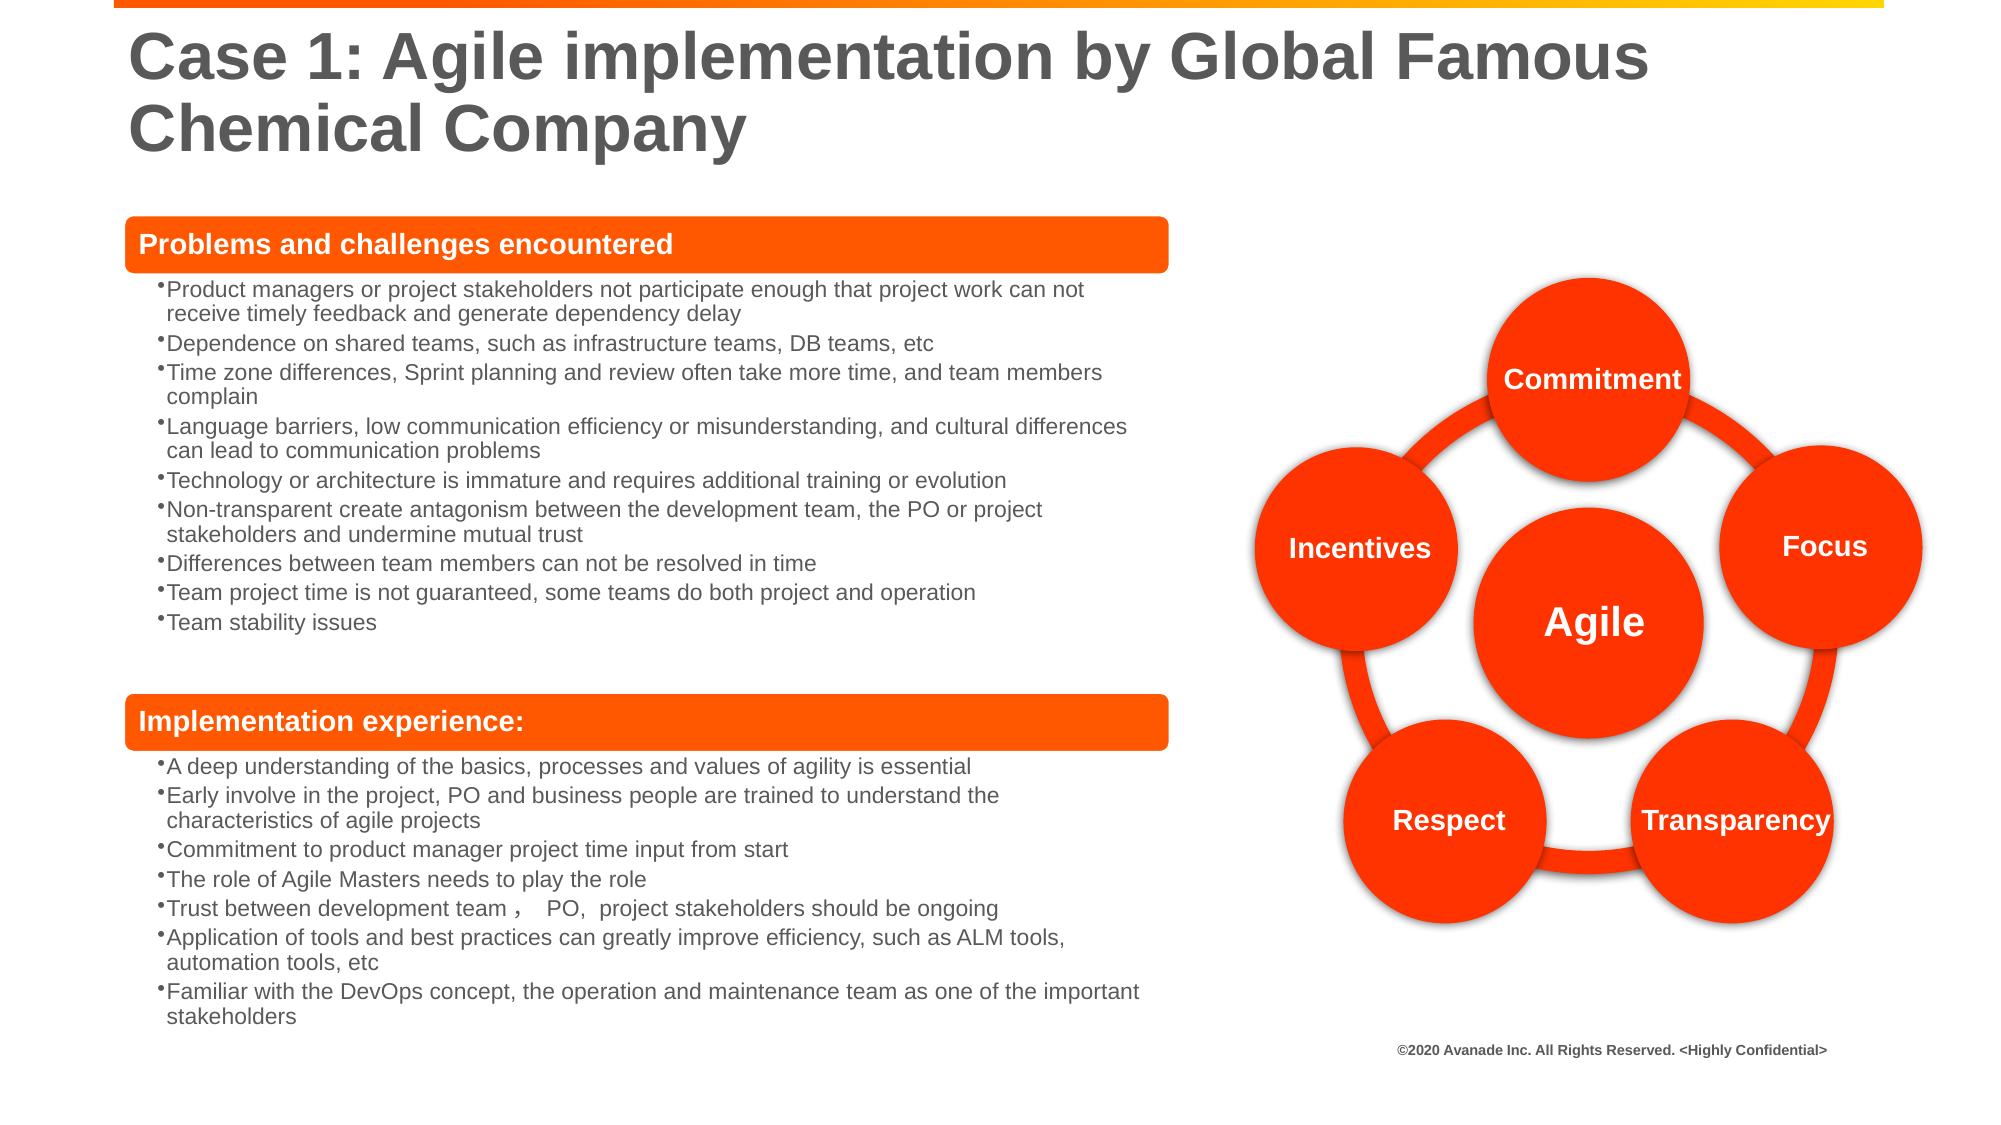

# Case 1: Agile implementation by Global Famous Chemical Company
Problems and challenges encountered
Product managers or project stakeholders not participate enough that project work can not receive timely feedback and generate dependency delay
Dependence on shared teams, such as infrastructure teams, DB teams, etc
Time zone differences, Sprint planning and review often take more time, and team members complain
Language barriers, low communication efficiency or misunderstanding, and cultural differences can lead to communication problems
Technology or architecture is immature and requires additional training or evolution
Non-transparent create antagonism between the development team, the PO or project stakeholders and undermine mutual trust
Differences between team members can not be resolved in time
Team project time is not guaranteed, some teams do both project and operation
Team stability issues
Implementation experience:
A deep understanding of the basics, processes and values of agility is essential
Early involve in the project, PO and business people are trained to understand the characteristics of agile projects
Commitment to product manager project time input from start
The role of Agile Masters needs to play the role
Trust between development team， PO,  project stakeholders should be ongoing
Application of tools and best practices can greatly improve efficiency, such as ALM tools, automation tools, etc
Familiar with the DevOps concept, the operation and maintenance team as one of the important stakeholders
 Commitment

 Focus
 Incentives
 Agile
 Respect
 Transparency